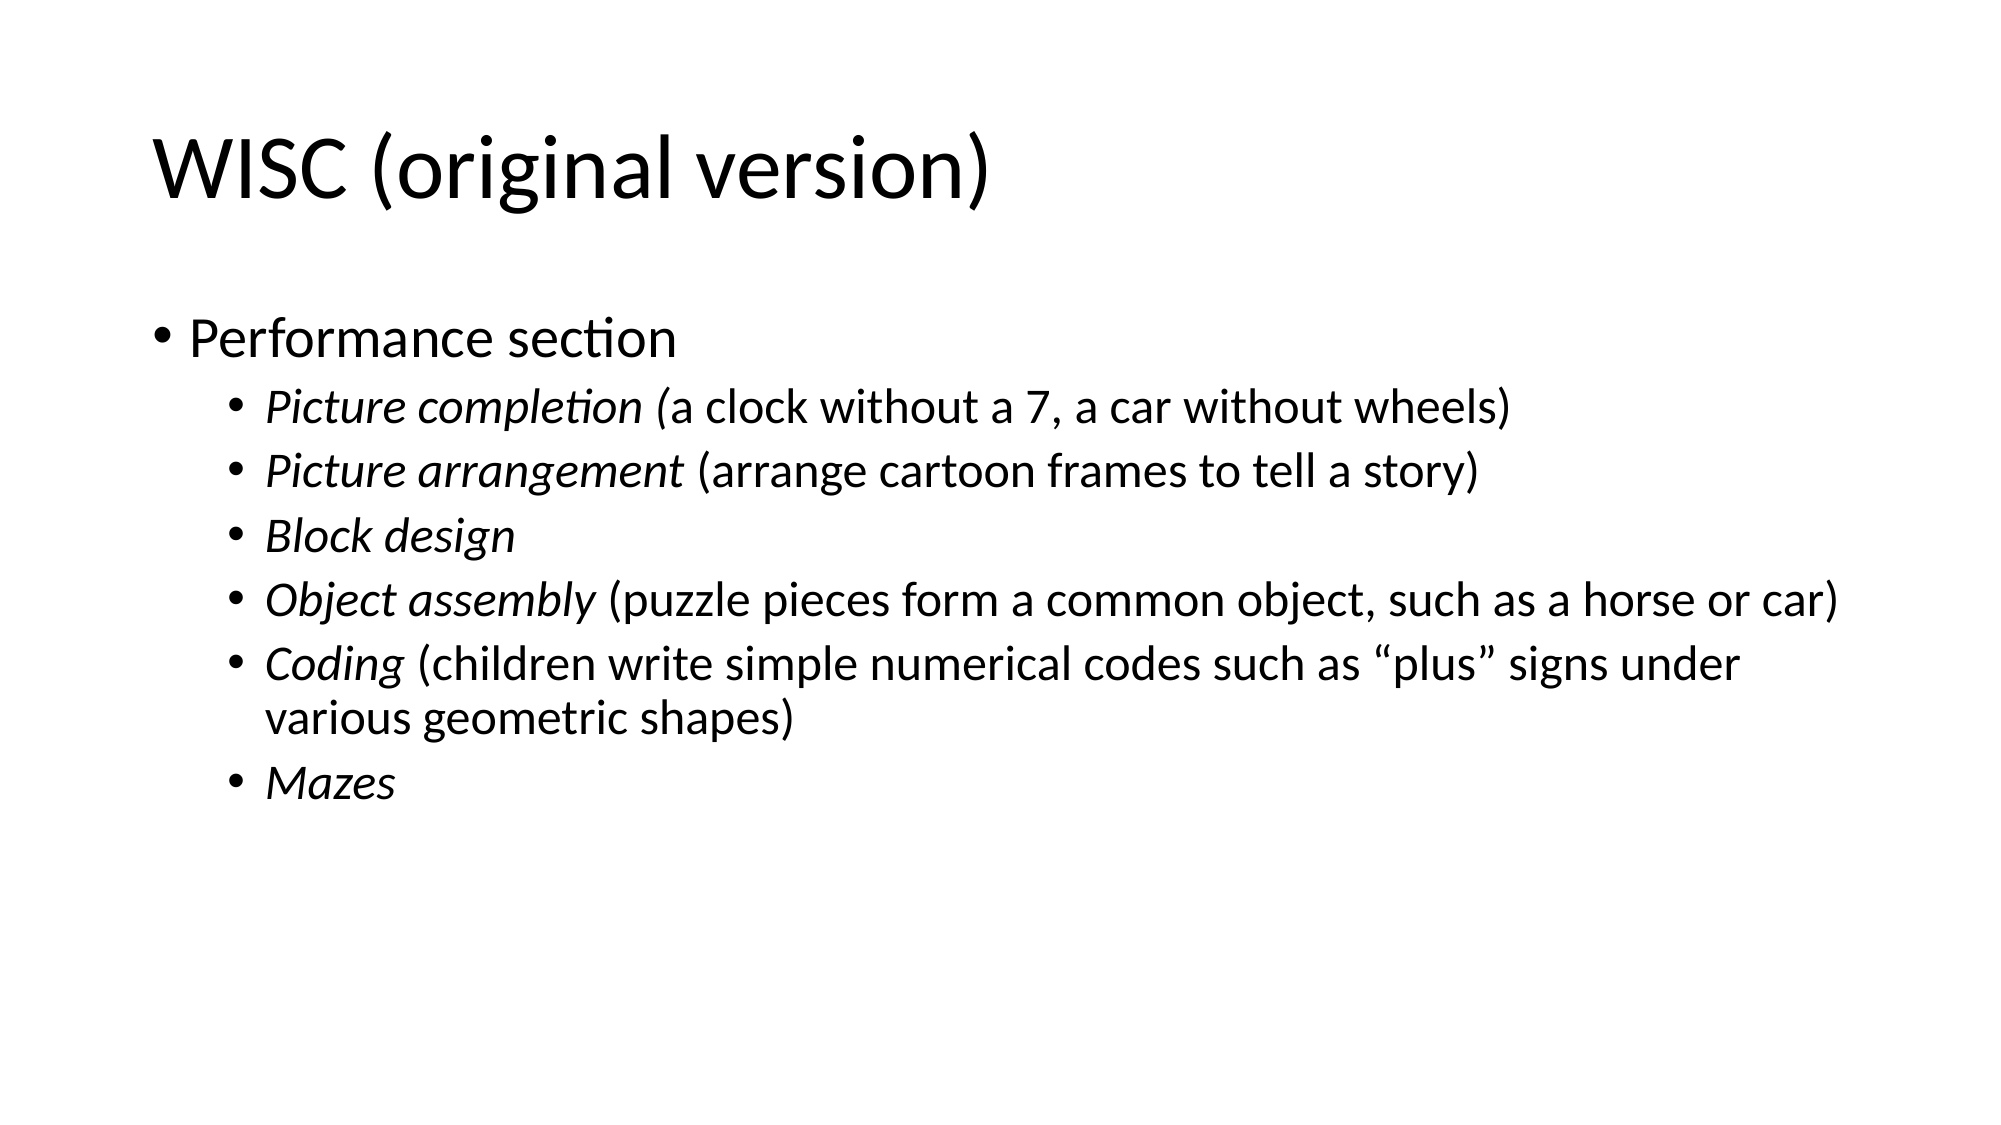

# WISC (original version)
Performance section
Picture completion (a clock without a 7, a car without wheels)
Picture arrangement (arrange cartoon frames to tell a story)
Block design
Object assembly (puzzle pieces form a common object, such as a horse or car)
Coding (children write simple numerical codes such as “plus” signs under various geometric shapes)
Mazes